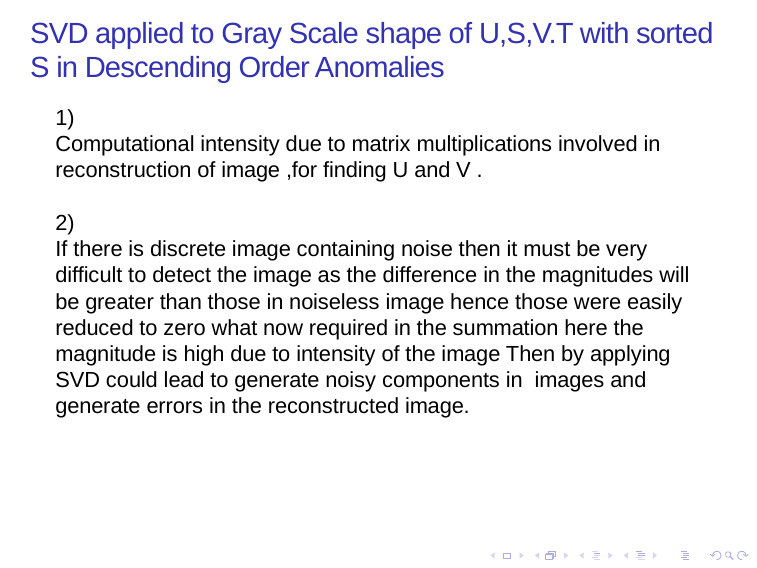

# SVD applied to Gray Scale shape of U,S,V.T with sorted S in Descending Order Anomalies
1)
Computational intensity due to matrix multiplications involved in reconstruction of image ,for finding U and V .

2)
If there is discrete image containing noise then it must be very difficult to detect the image as the difference in the magnitudes will be greater than those in noiseless image hence those were easily reduced to zero what now required in the summation here the magnitude is high due to intensity of the image Then by applying SVD could lead to generate noisy components in  images and generate errors in the reconstructed image.